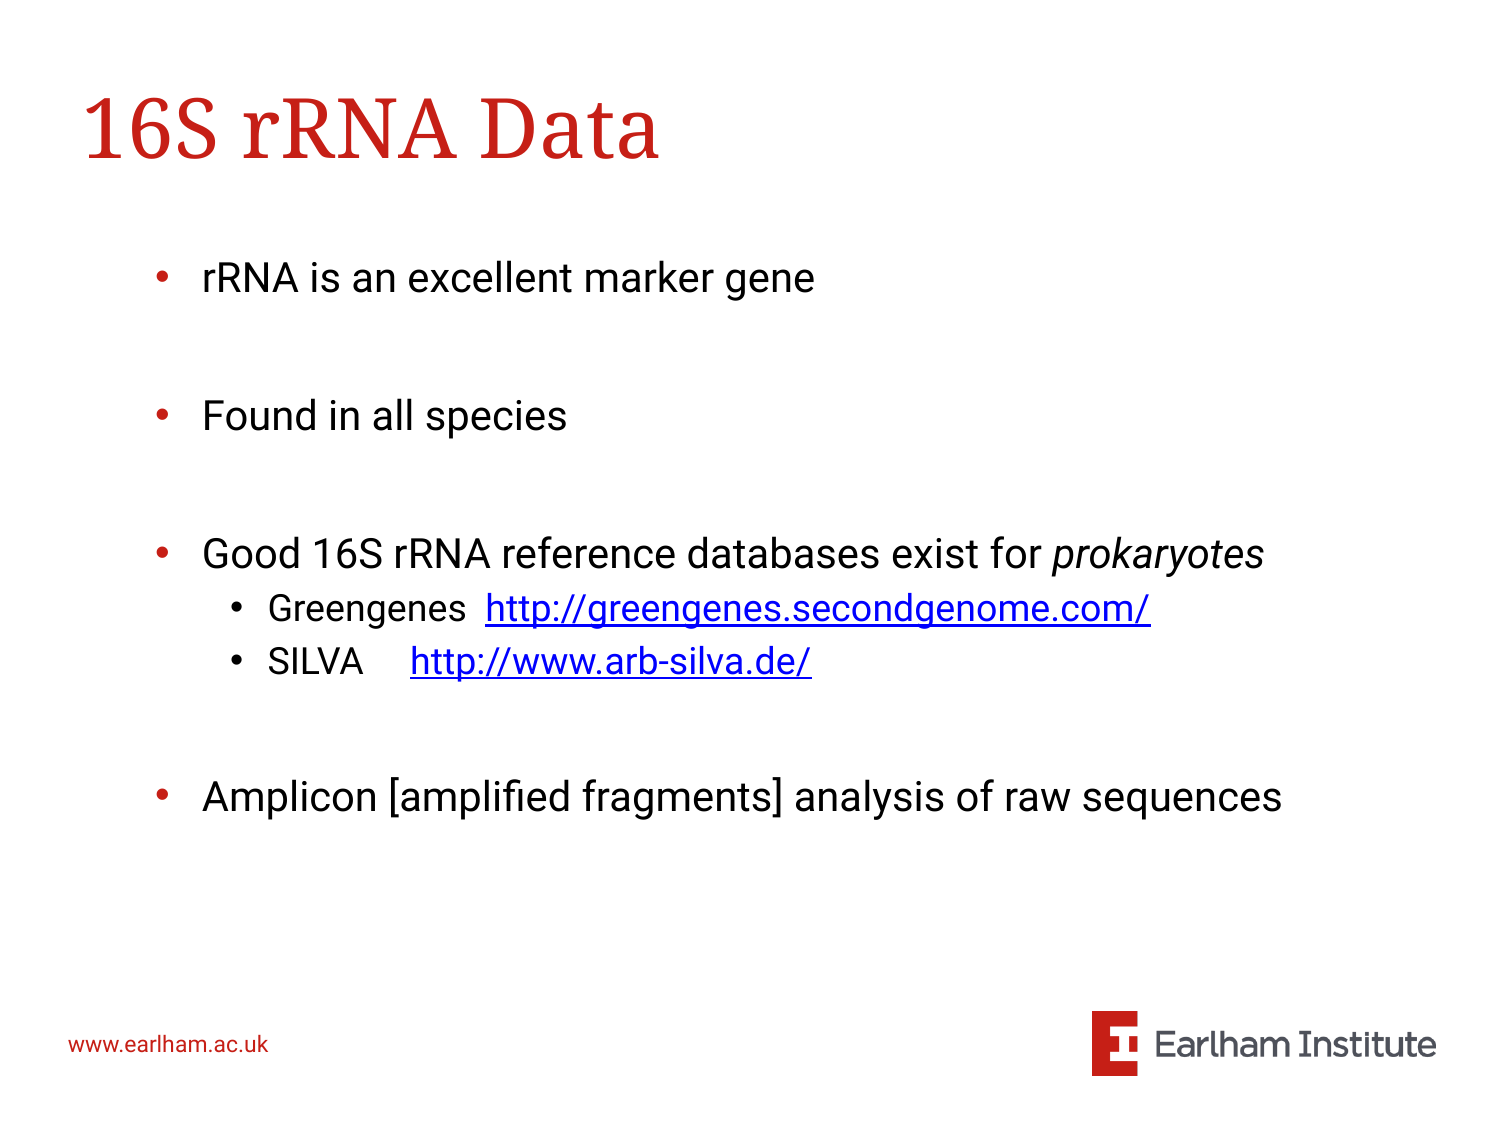

# 16S rRNA Data
rRNA is an excellent marker gene

Found in all species

Good 16S rRNA reference databases exist for prokaryotes
Greengenes  http://greengenes.secondgenome.com/
SILVA     http://www.arb-silva.de/

Amplicon [amplified fragments] analysis of raw sequences